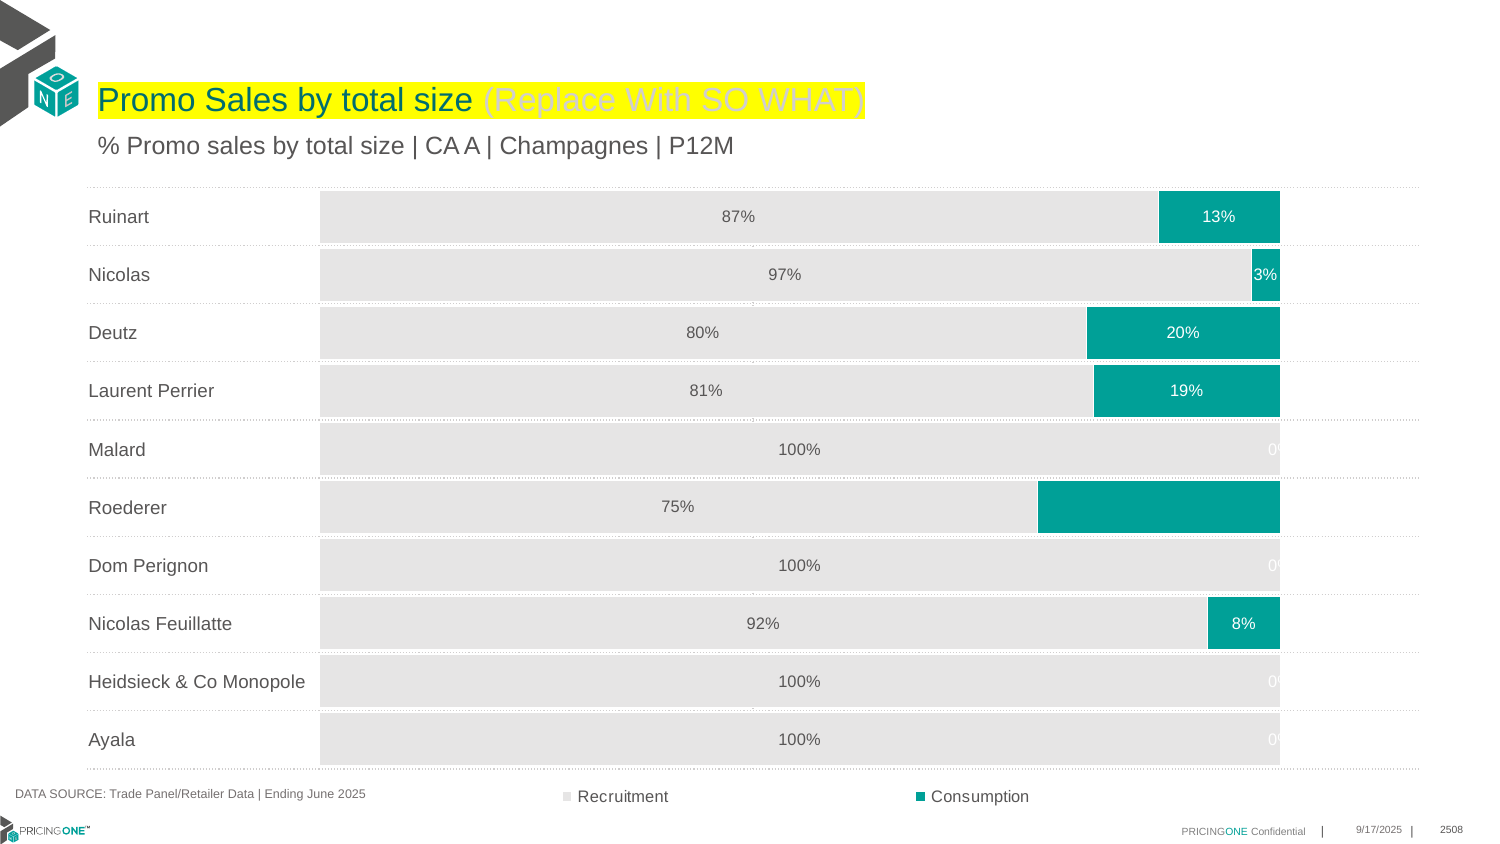

# Promo Sales by total size (Replace With SO WHAT)

% Promo sales by total size | CA A | Champagnes | P12M

### Chart

| Category | Recruitment | Consumption |
|---|---|---|
| Ruinart | 0.8729050818104591 | 0.12709491818954088 |
| Nicolas | 0.9696079086233385 | 0.030392091376661545 |
| Deutz | 0.7986265183746178 | 0.20137348162538216 |
| Laurent Perrier | 0.8054592111861583 | 0.19454078881384174 |
| Malard | 1.0 | 0.0 |
| Roederer | 0.7468628831779269 | 0.25313711682207307 |
| Dom Perignon | 1.0 | 0.0 |
| Nicolas Feuillatte | 0.9244661399521271 | 0.07553386004787288 |
| Heidsieck & Co Monopole | 1.0 | 0.0 |
| Ayala | 1.0 | 0.0 |
| Ruinart |  |
| --- | --- |
| Nicolas |  |
| Deutz |  |
| Laurent Perrier |  |
| Malard |  |
| Roederer | 4 |
| Dom Perignon |  |
| Nicolas Feuillatte |  |
| Heidsieck & Co Monopole |  |
| Ayala |  |
DATA SOURCE: Trade Panel/Retailer Data | Ending June 2025

9/17/2025
2508